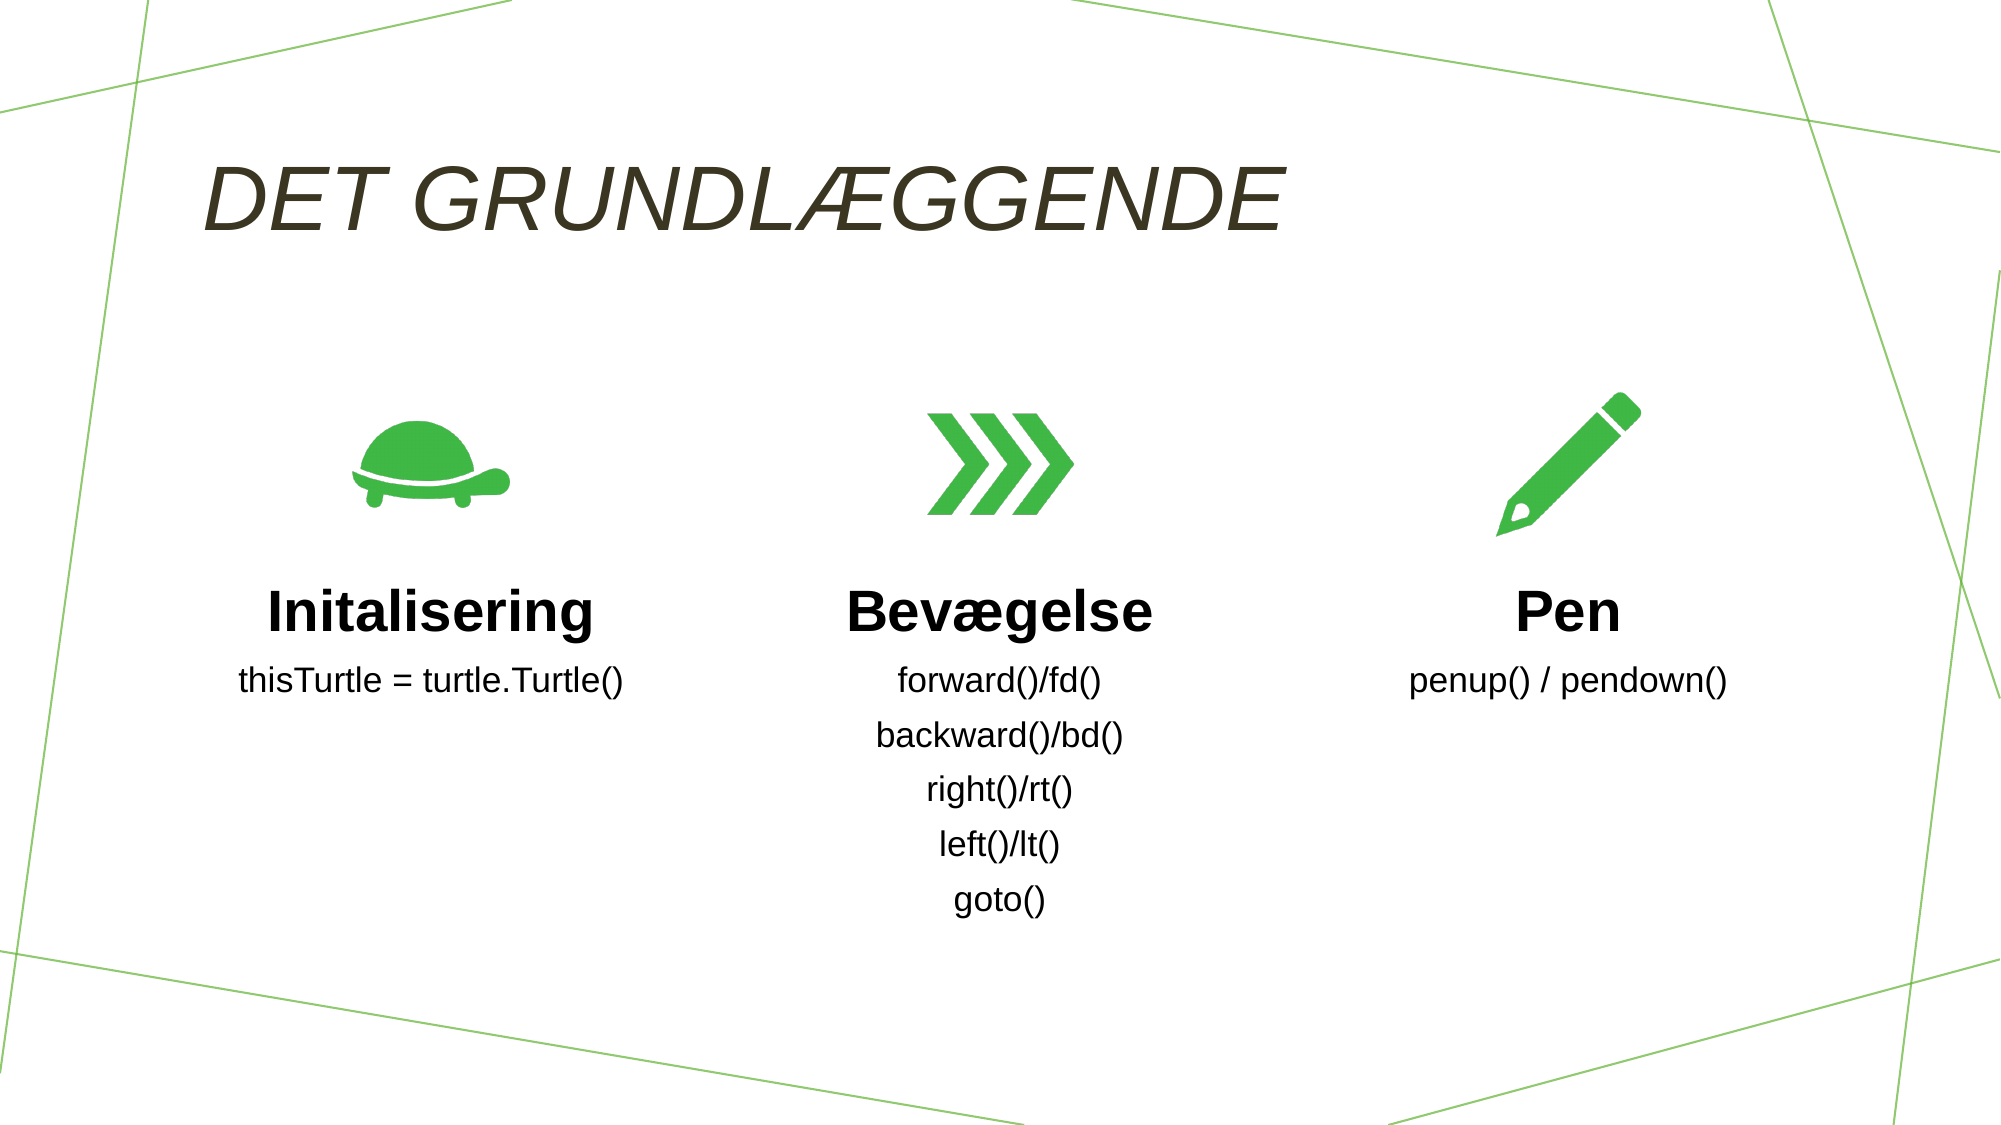

# Det Grundlæggende
Initalisering
thisTurtle = turtle.Turtle()
Bevægelse
forward()/fd()
backward()/bd()
right()/rt()
left()/lt()
goto()
Pen
penup() / pendown()